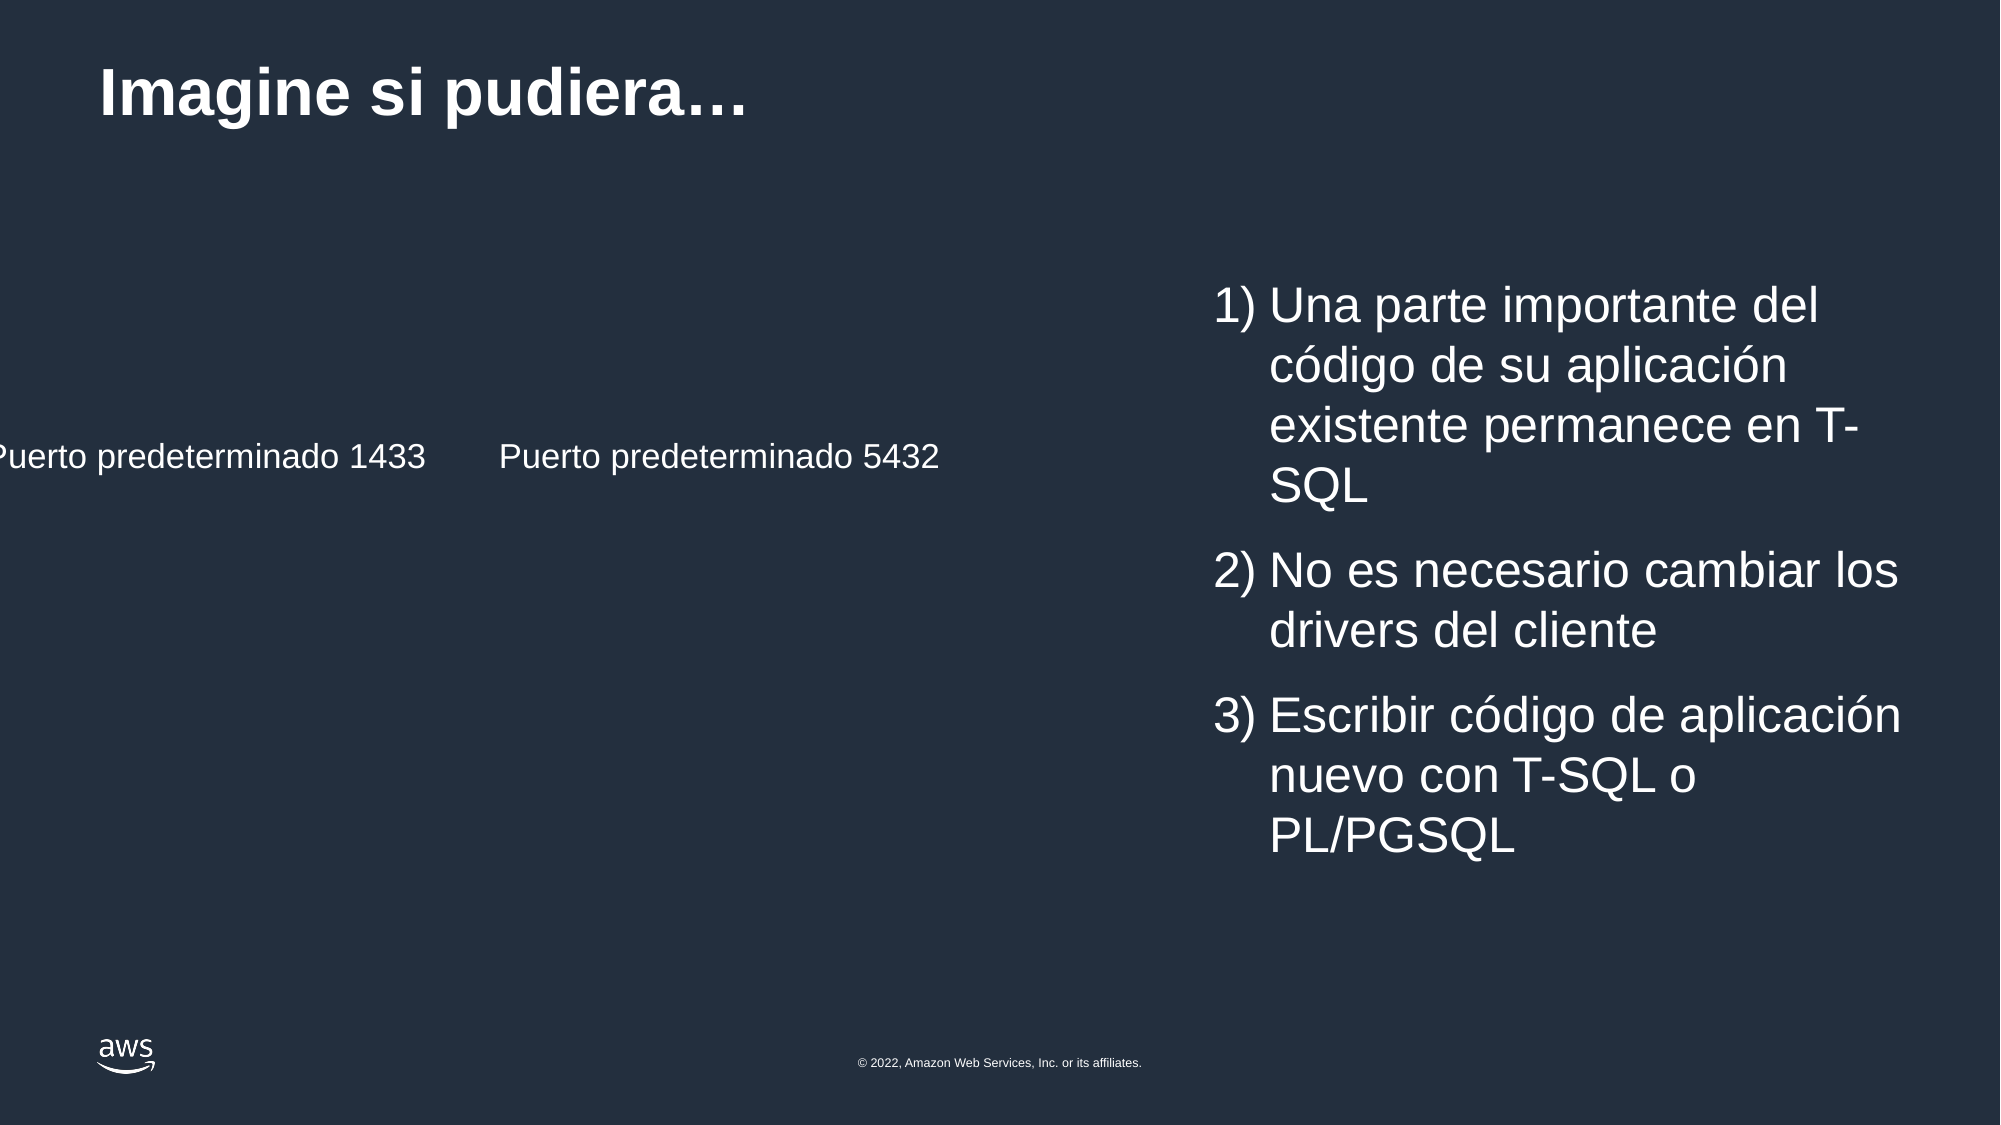

# Imagine si pudiera…
Una parte importante del código de su aplicación existente permanece en T-SQL
No es necesario cambiar los drivers del cliente
Escribir código de aplicación nuevo con T-SQL o PL/PGSQL
Puerto predeterminado 1433
Puerto predeterminado 5432